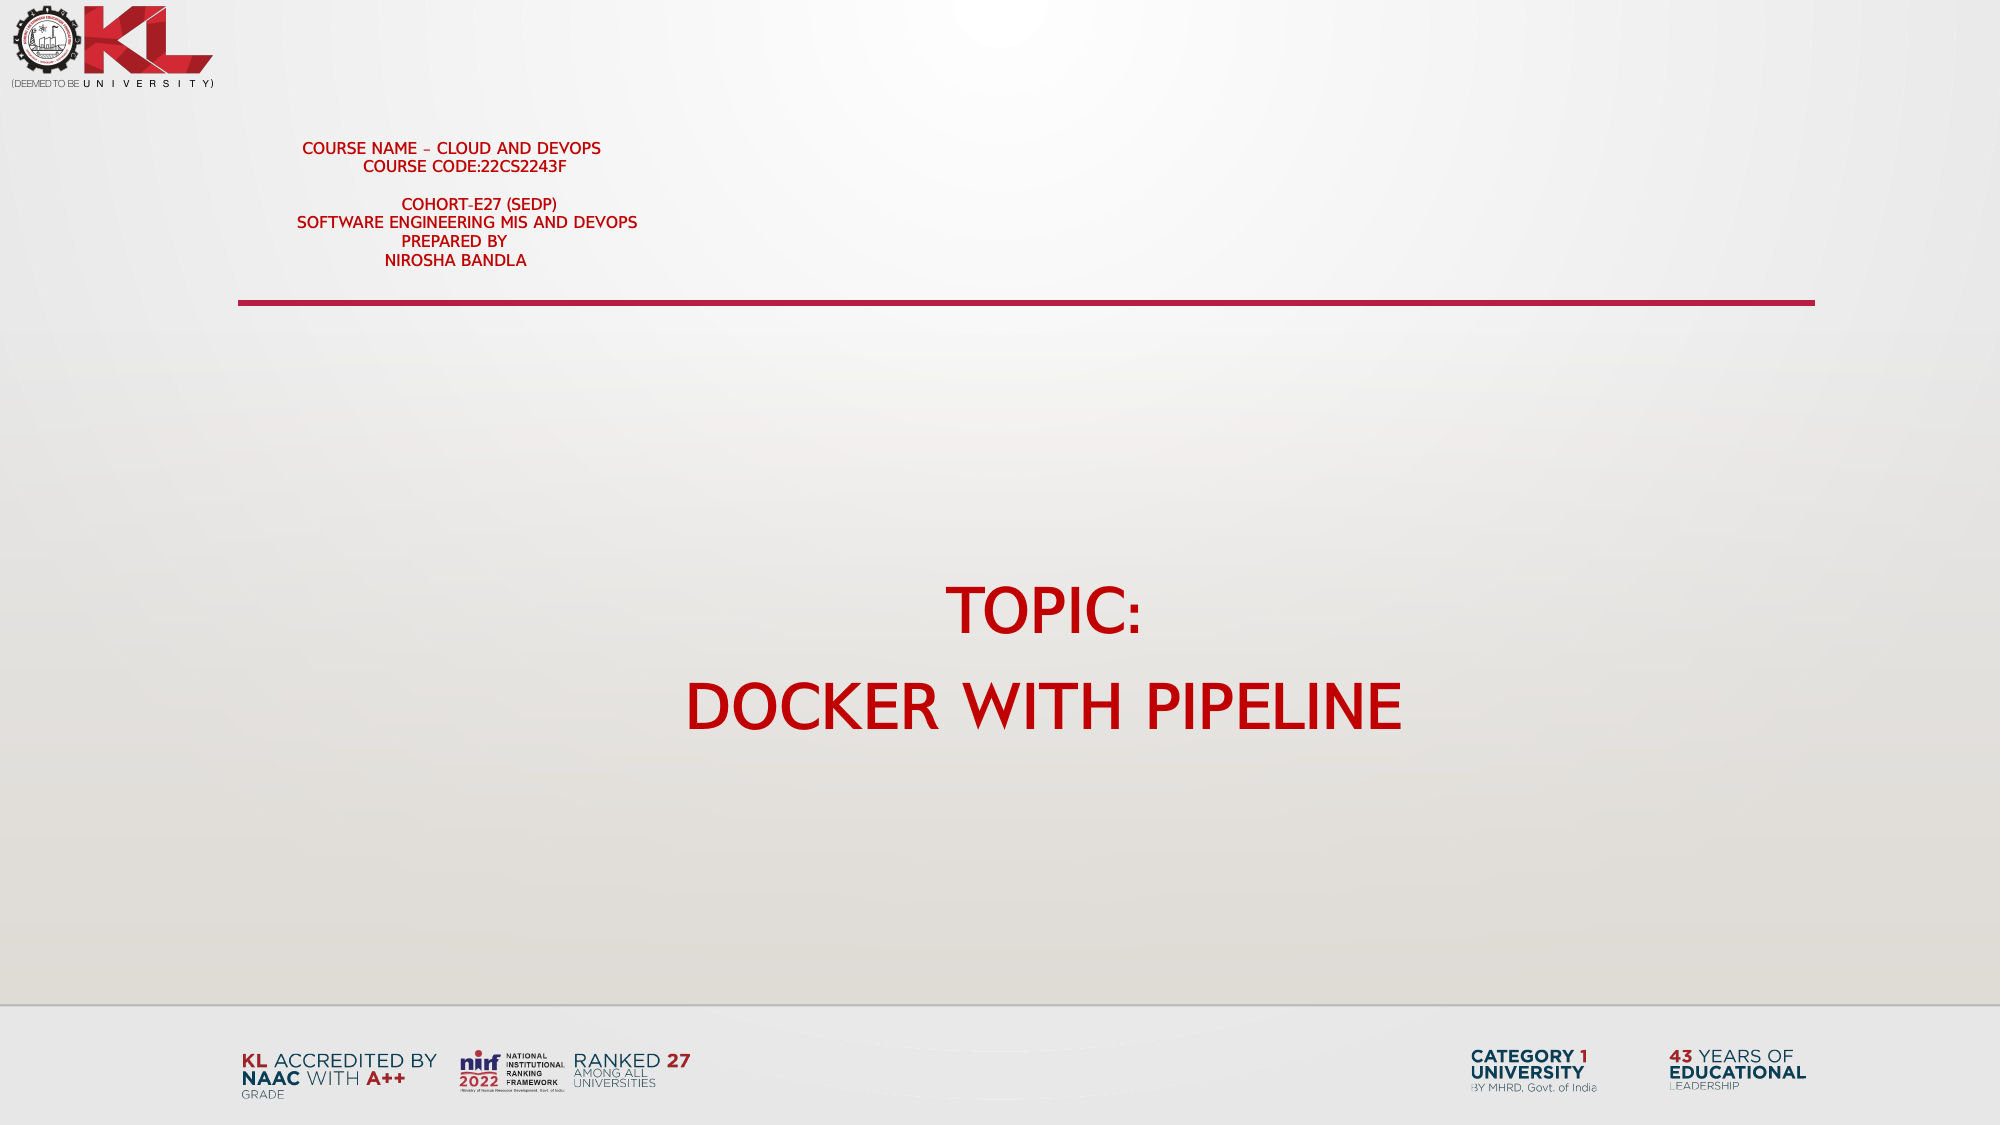

# COURSE NAME – Cloud and devops COURSE CODE:22CS2243F Cohort-E27 (SEDP) Software engineering mis and Devops prepared by nirosha bandla

Topic:
DOCKER WITH PIPELINE